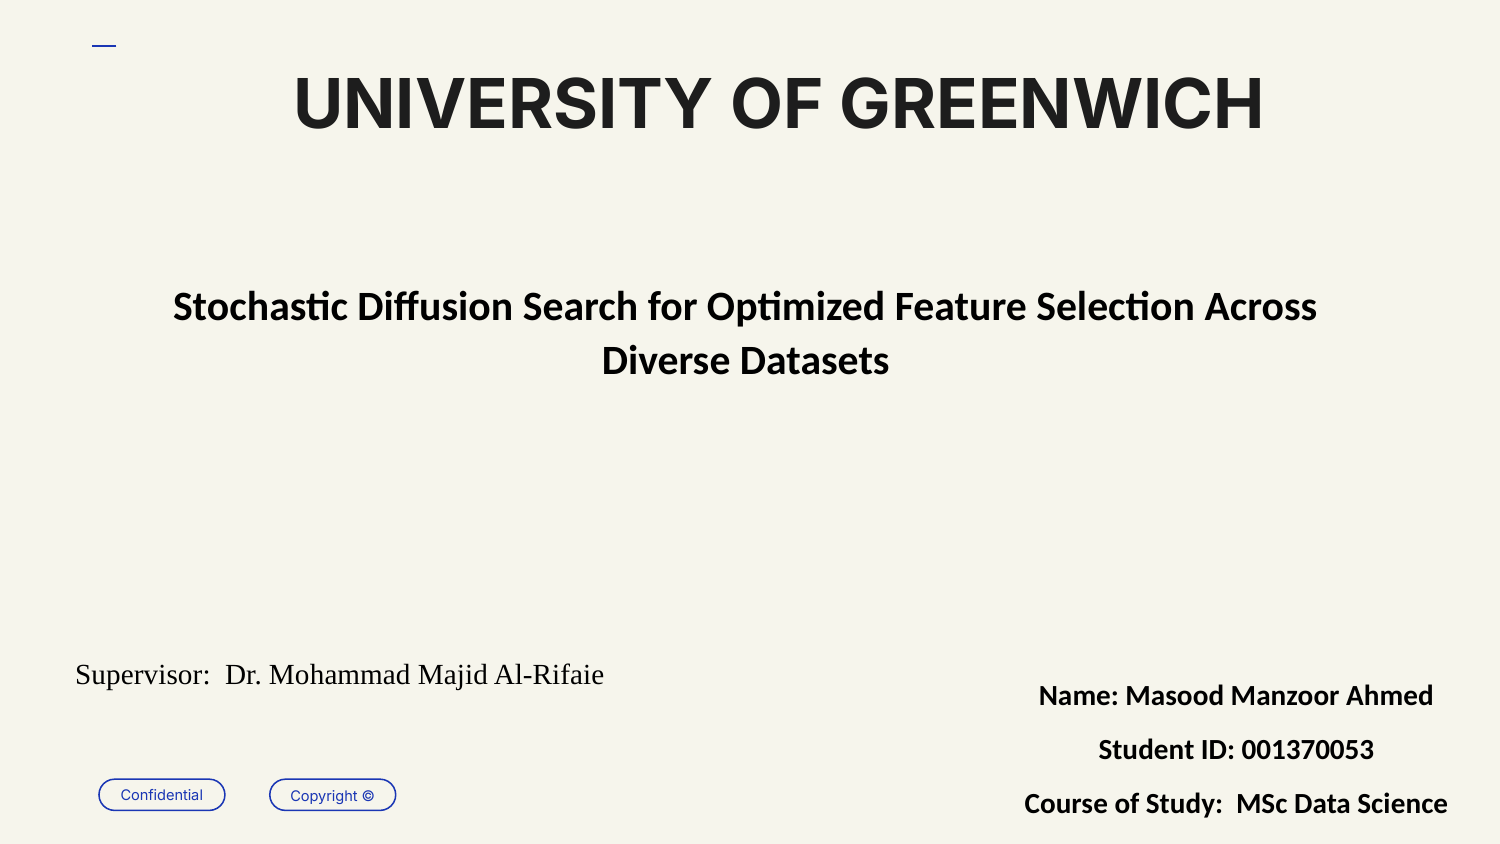

# UNIVERSITY OF GREENWICH

Stochastic Diffusion Search for Optimized Feature Selection Across Diverse Datasets
Supervisor:  Dr. Mohammad Majid Al-Rifaie

Name: Masood Manzoor Ahmed
Student ID: 001370053
Course of Study:  MSc Data Science